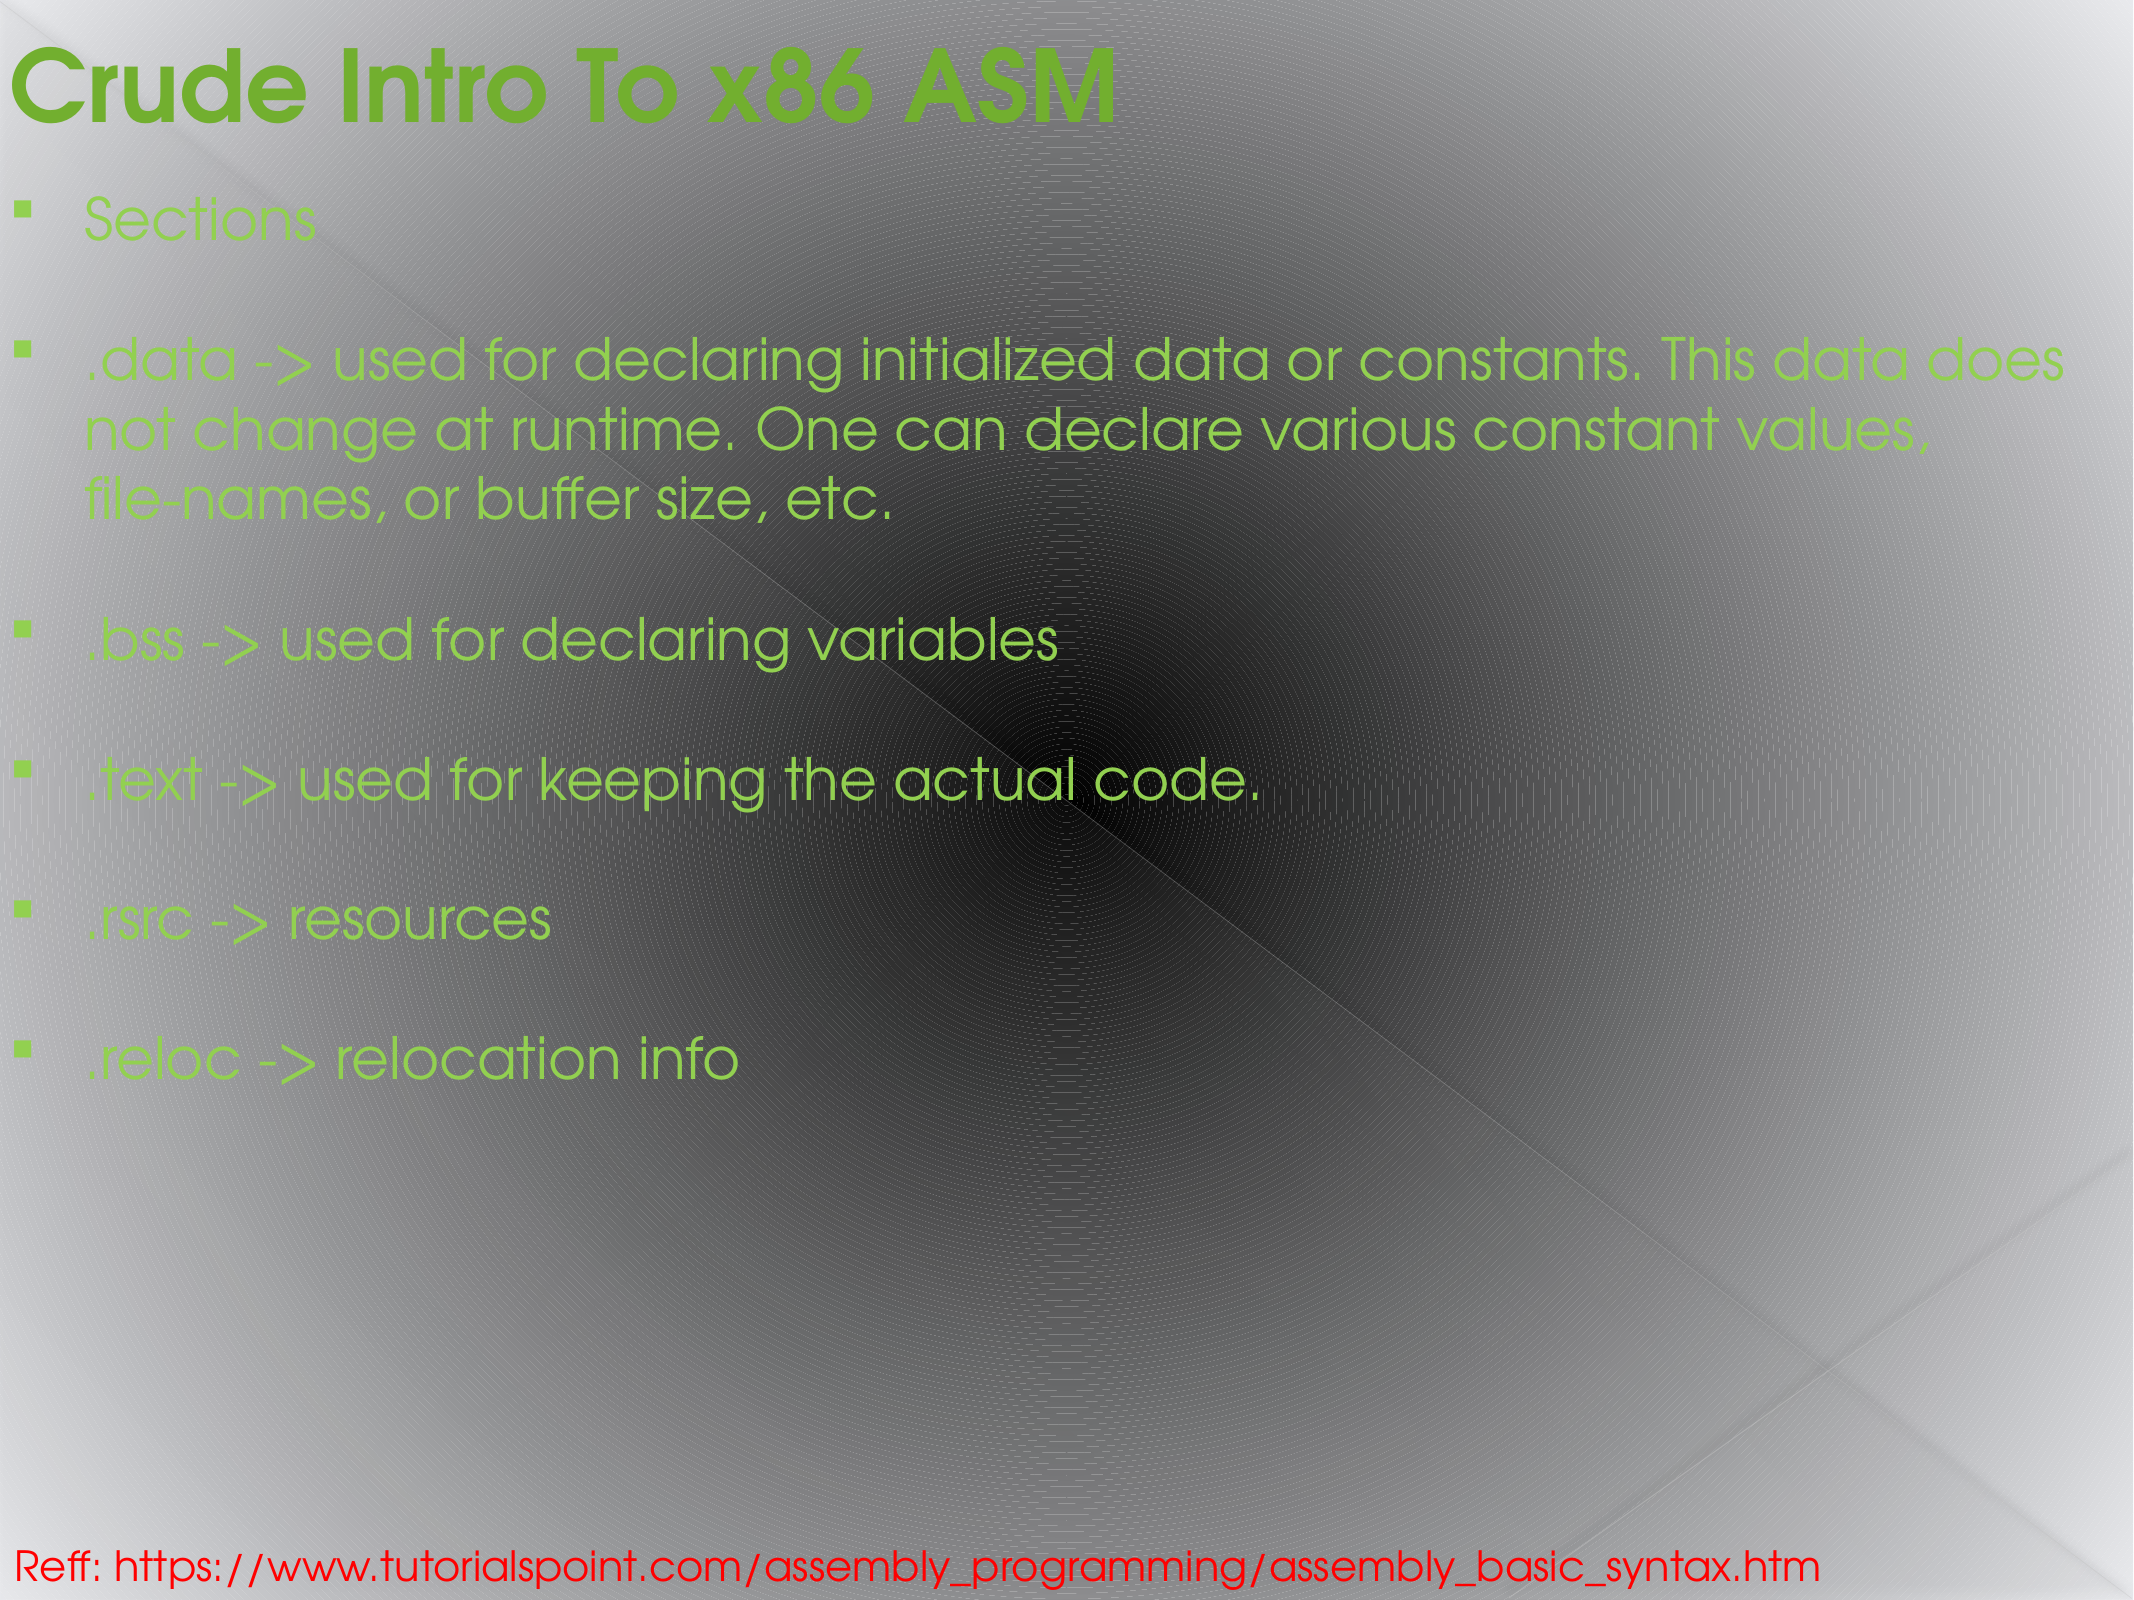

Crude Intro To x86 ASM
Sections

.data -> used for declaring initialized data or constants. This data does  not change at runtime. One can declare various constant values,           file-names, or buffer size, etc.

.bss -> used for declaring variables

.text -> used for keeping the actual code.

.rsrc -> resources

.reloc -> relocation info

Reff: https://www.tutorialspoint.com/assembly_programming/assembly_basic_syntax.htm